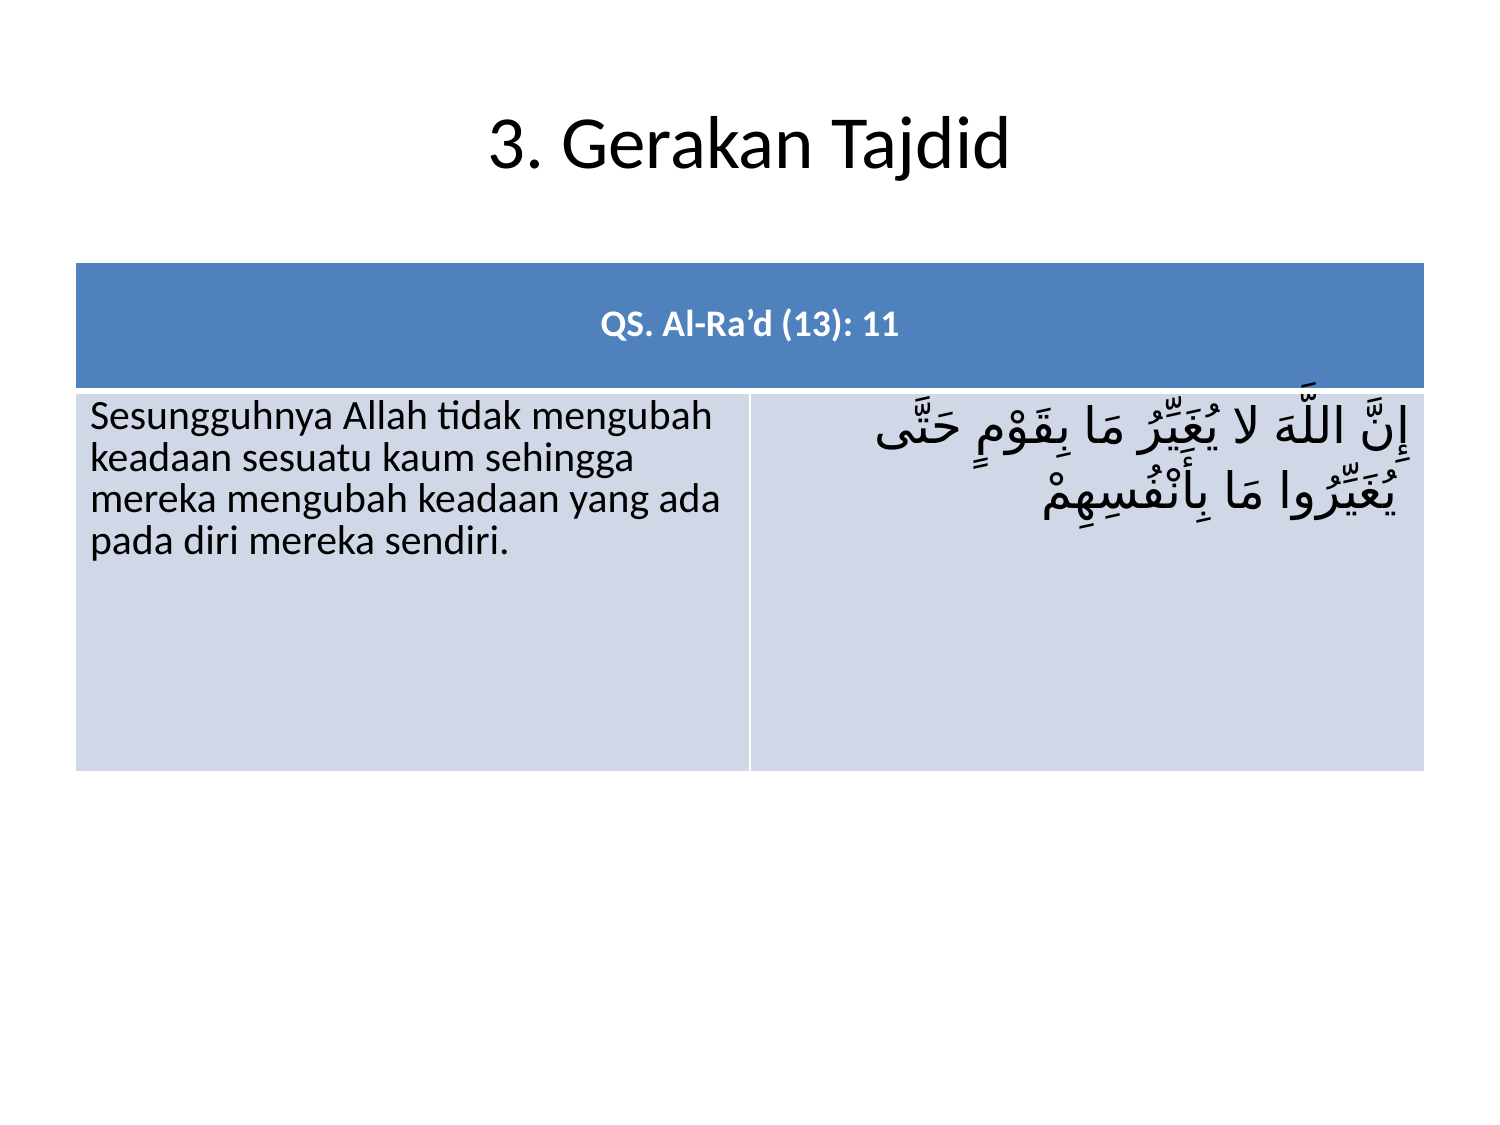

# 3. Gerakan Tajdid
| QS. Al-Ra’d (13): 11 |  |
| --- | --- |
| Sesungguhnya Allah tidak mengubah keadaan sesuatu kaum sehingga mereka mengubah keadaan yang ada pada diri mereka sendiri. | إِنَّ اللَّهَ لا يُغَيِّرُ مَا بِقَوْمٍ حَتَّى يُغَيِّرُوا مَا بِأَنْفُسِهِمْ |